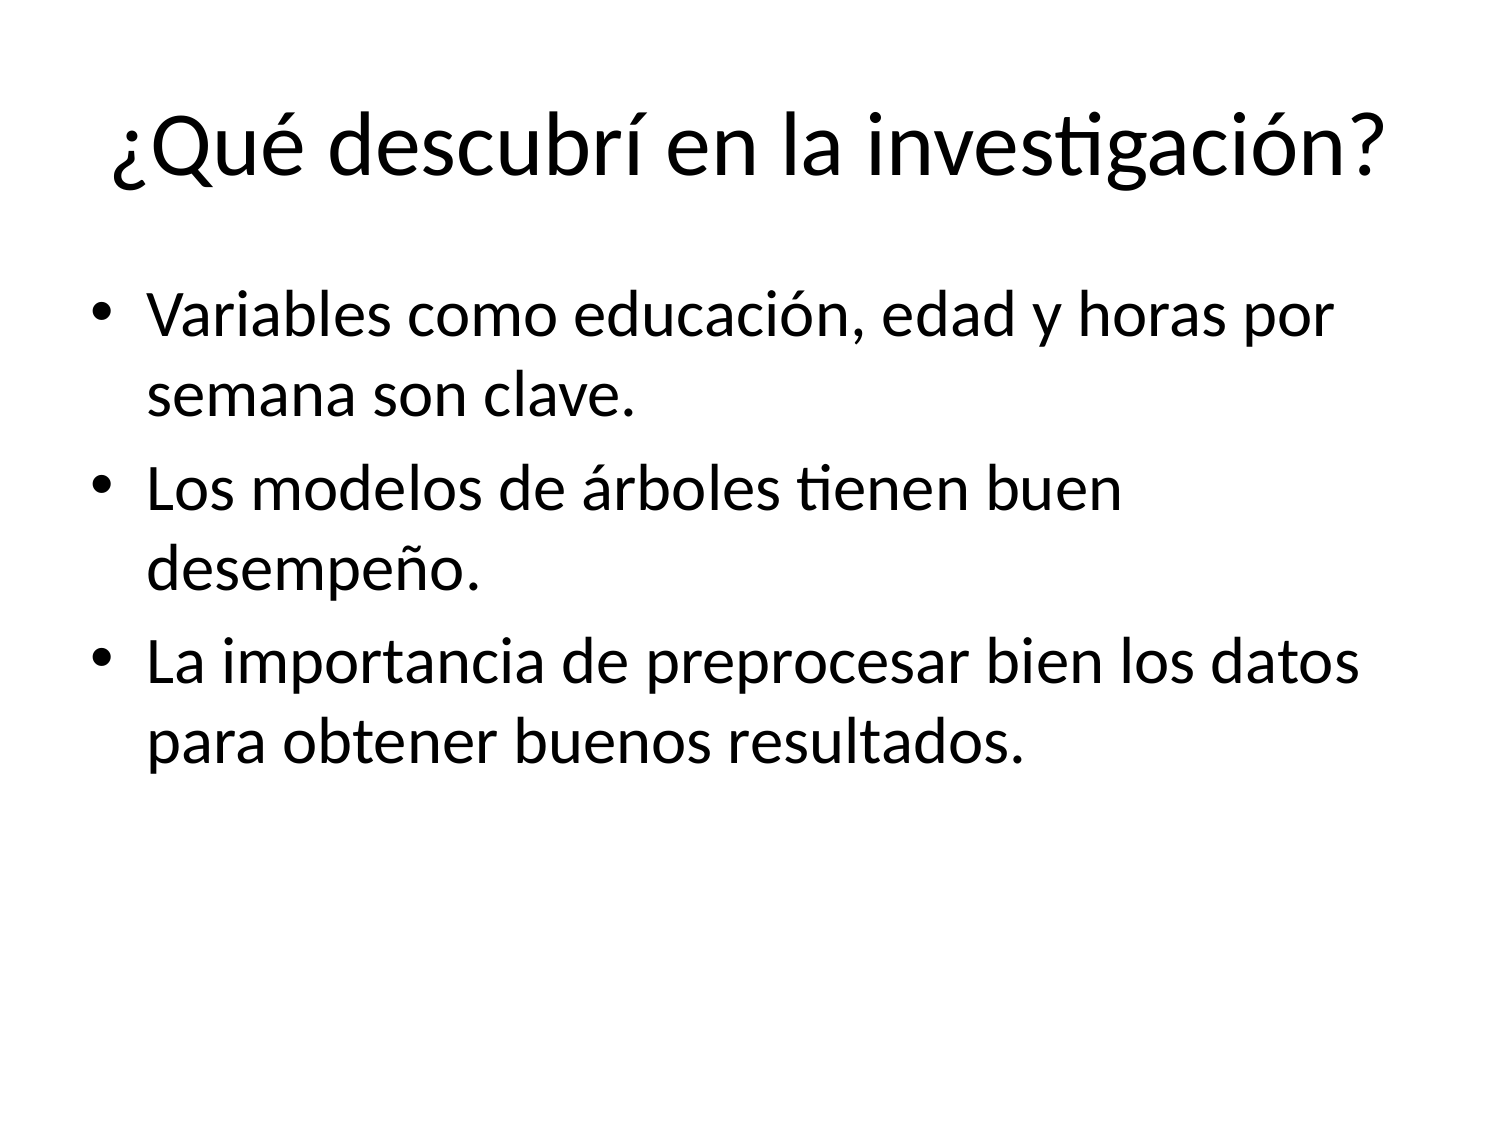

# ¿Qué descubrí en la investigación?
Variables como educación, edad y horas por semana son clave.
Los modelos de árboles tienen buen desempeño.
La importancia de preprocesar bien los datos para obtener buenos resultados.